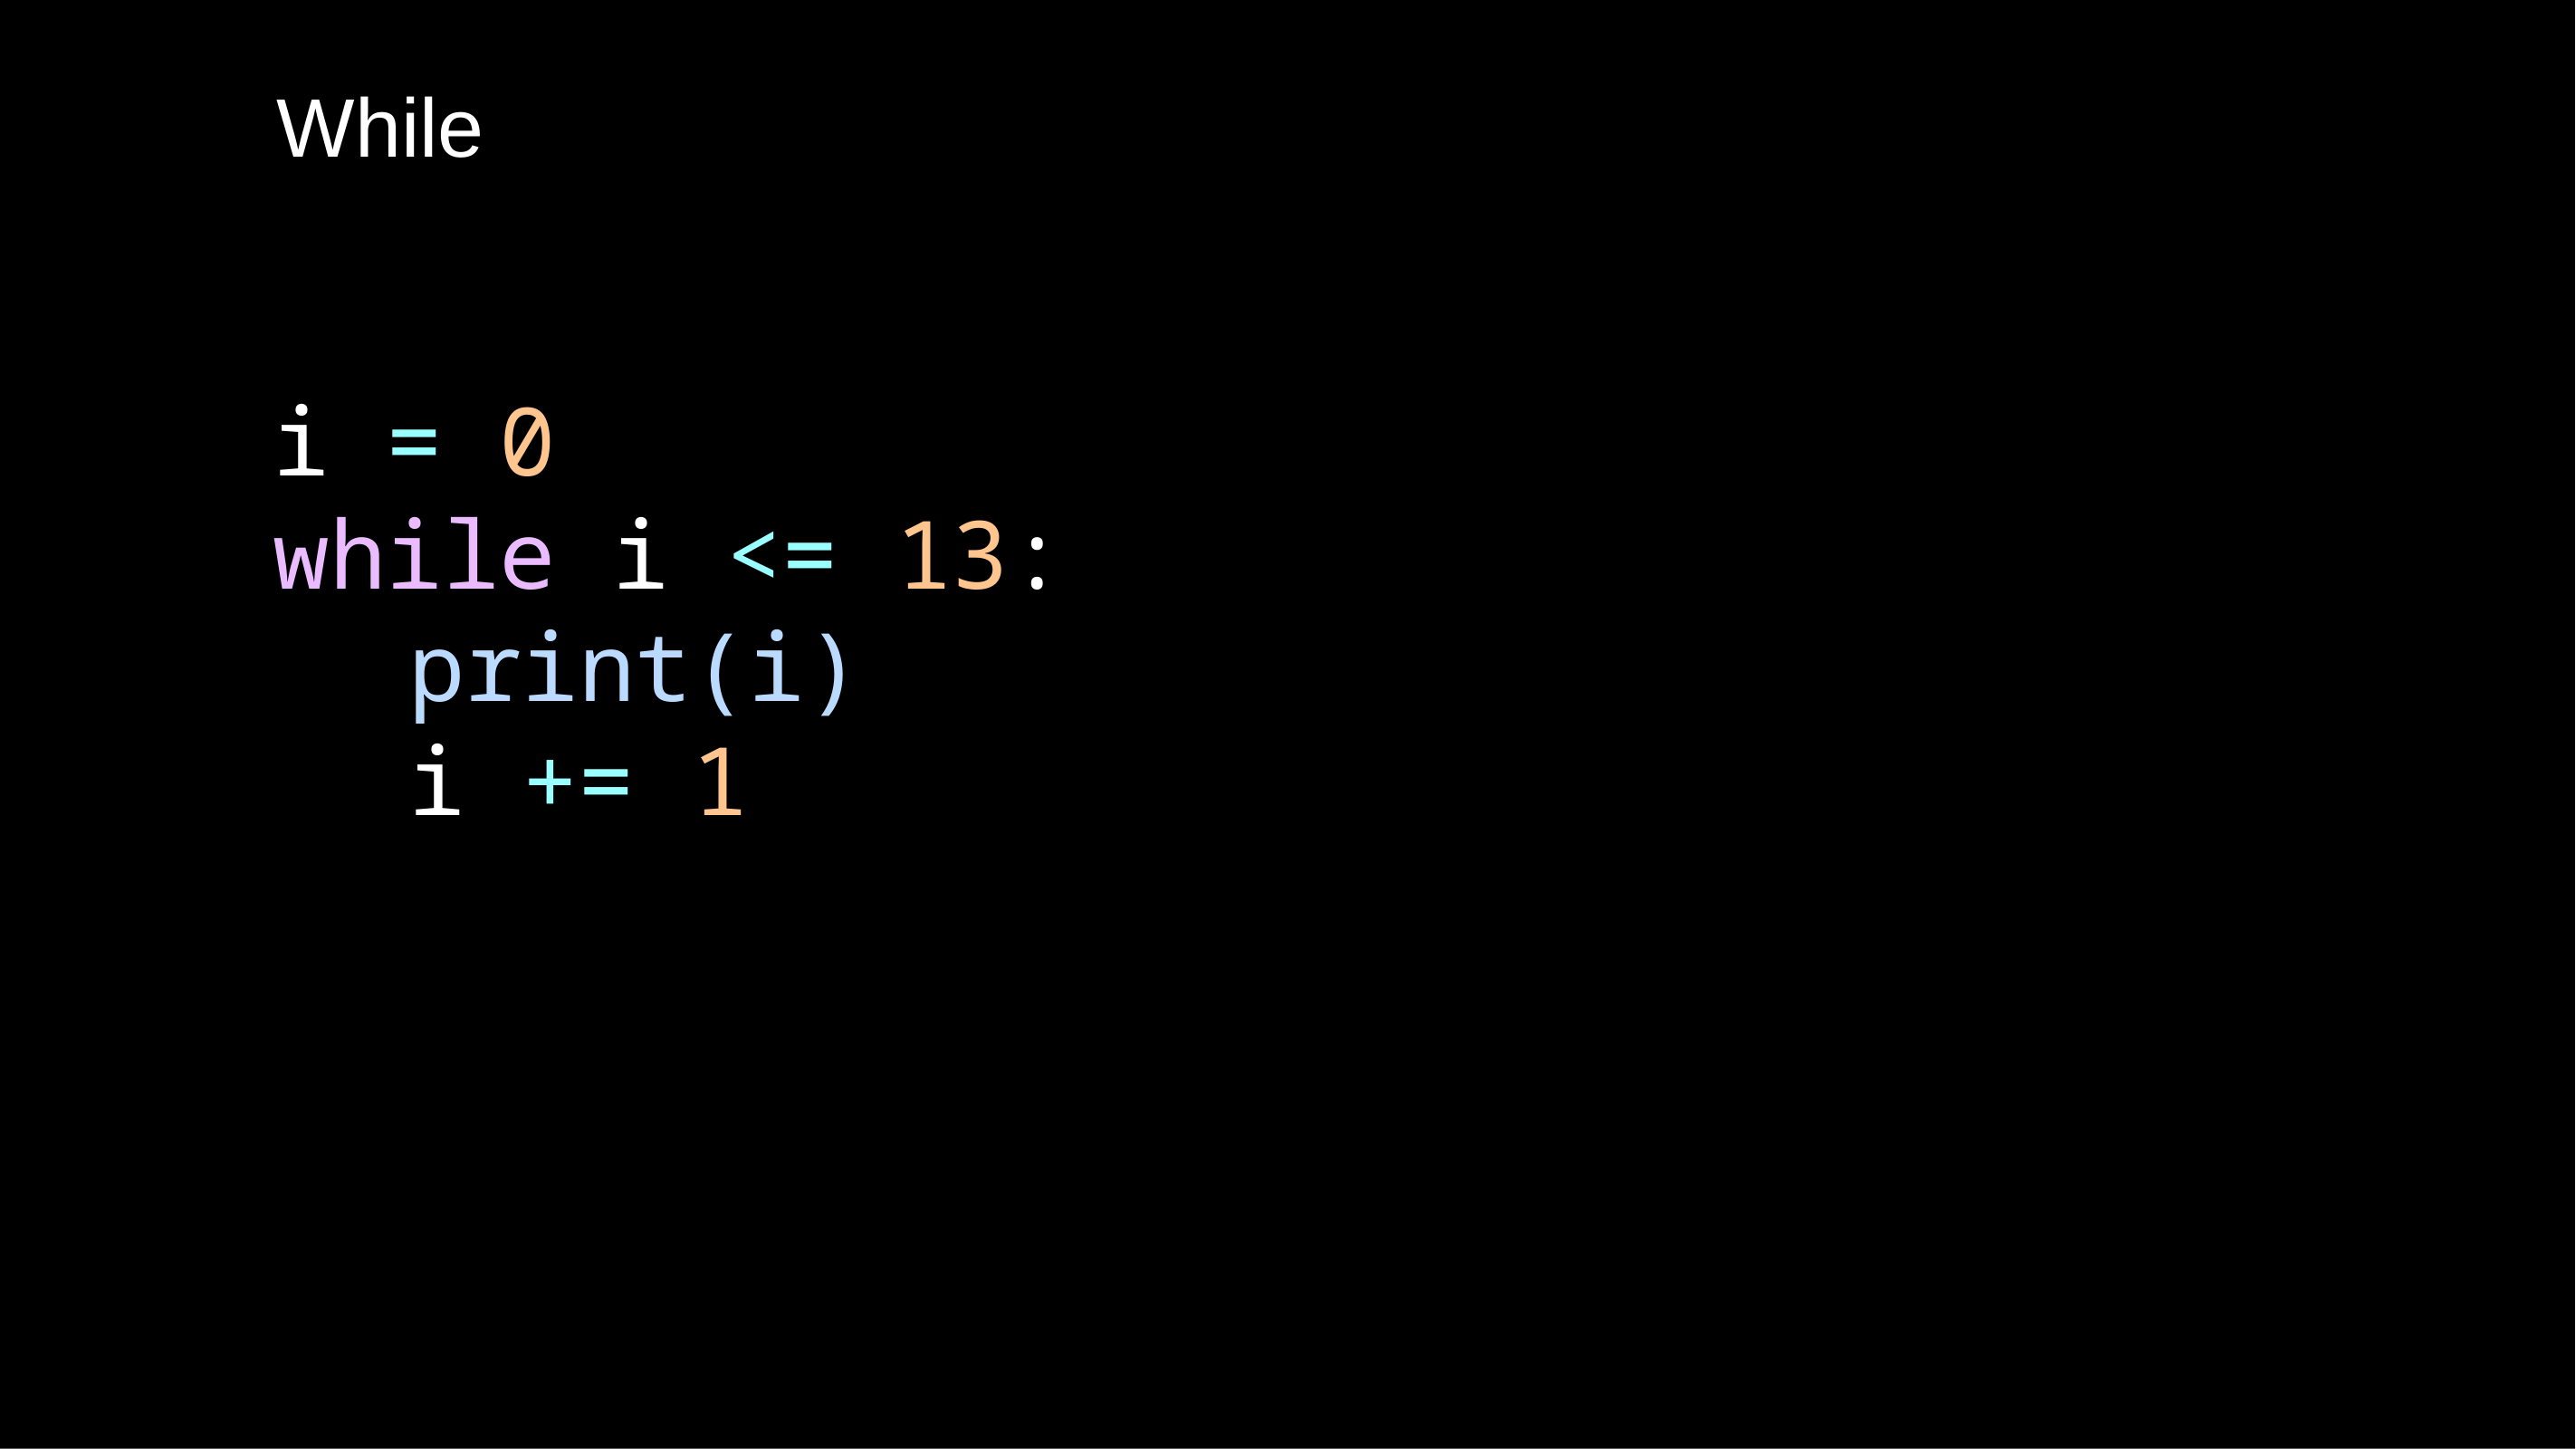

# While
i = 0
while i <= 13:
	print(i)
	i += 1